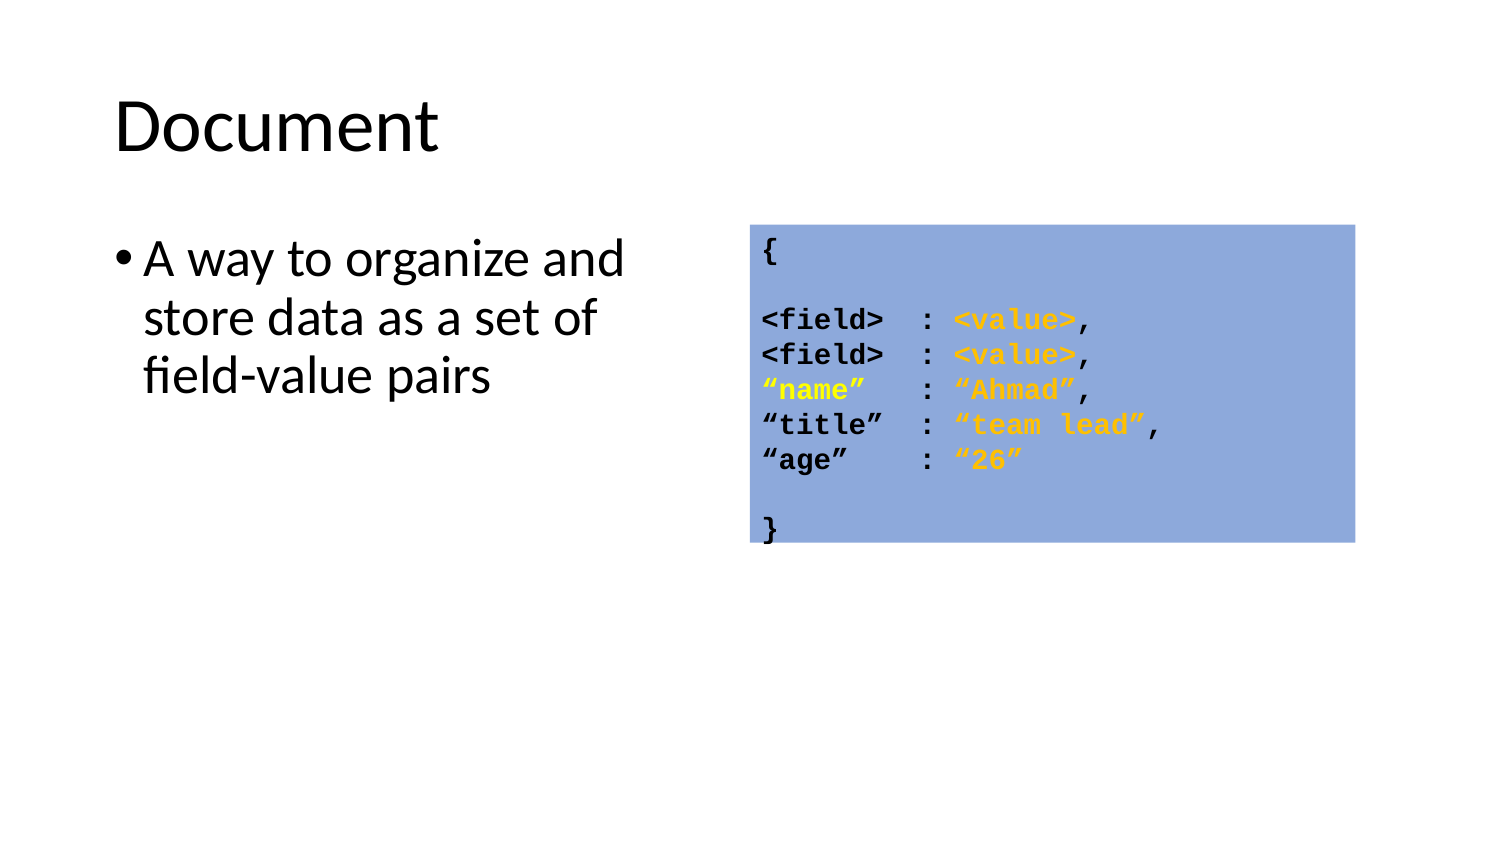

# Document
A way to organize and store data as a set of field-value pairs
{

<field>  : <value>,
<field>  : <value>,
“name”   : “Ahmad”,
“title”  : “team lead”,
“age”    : “26”

}